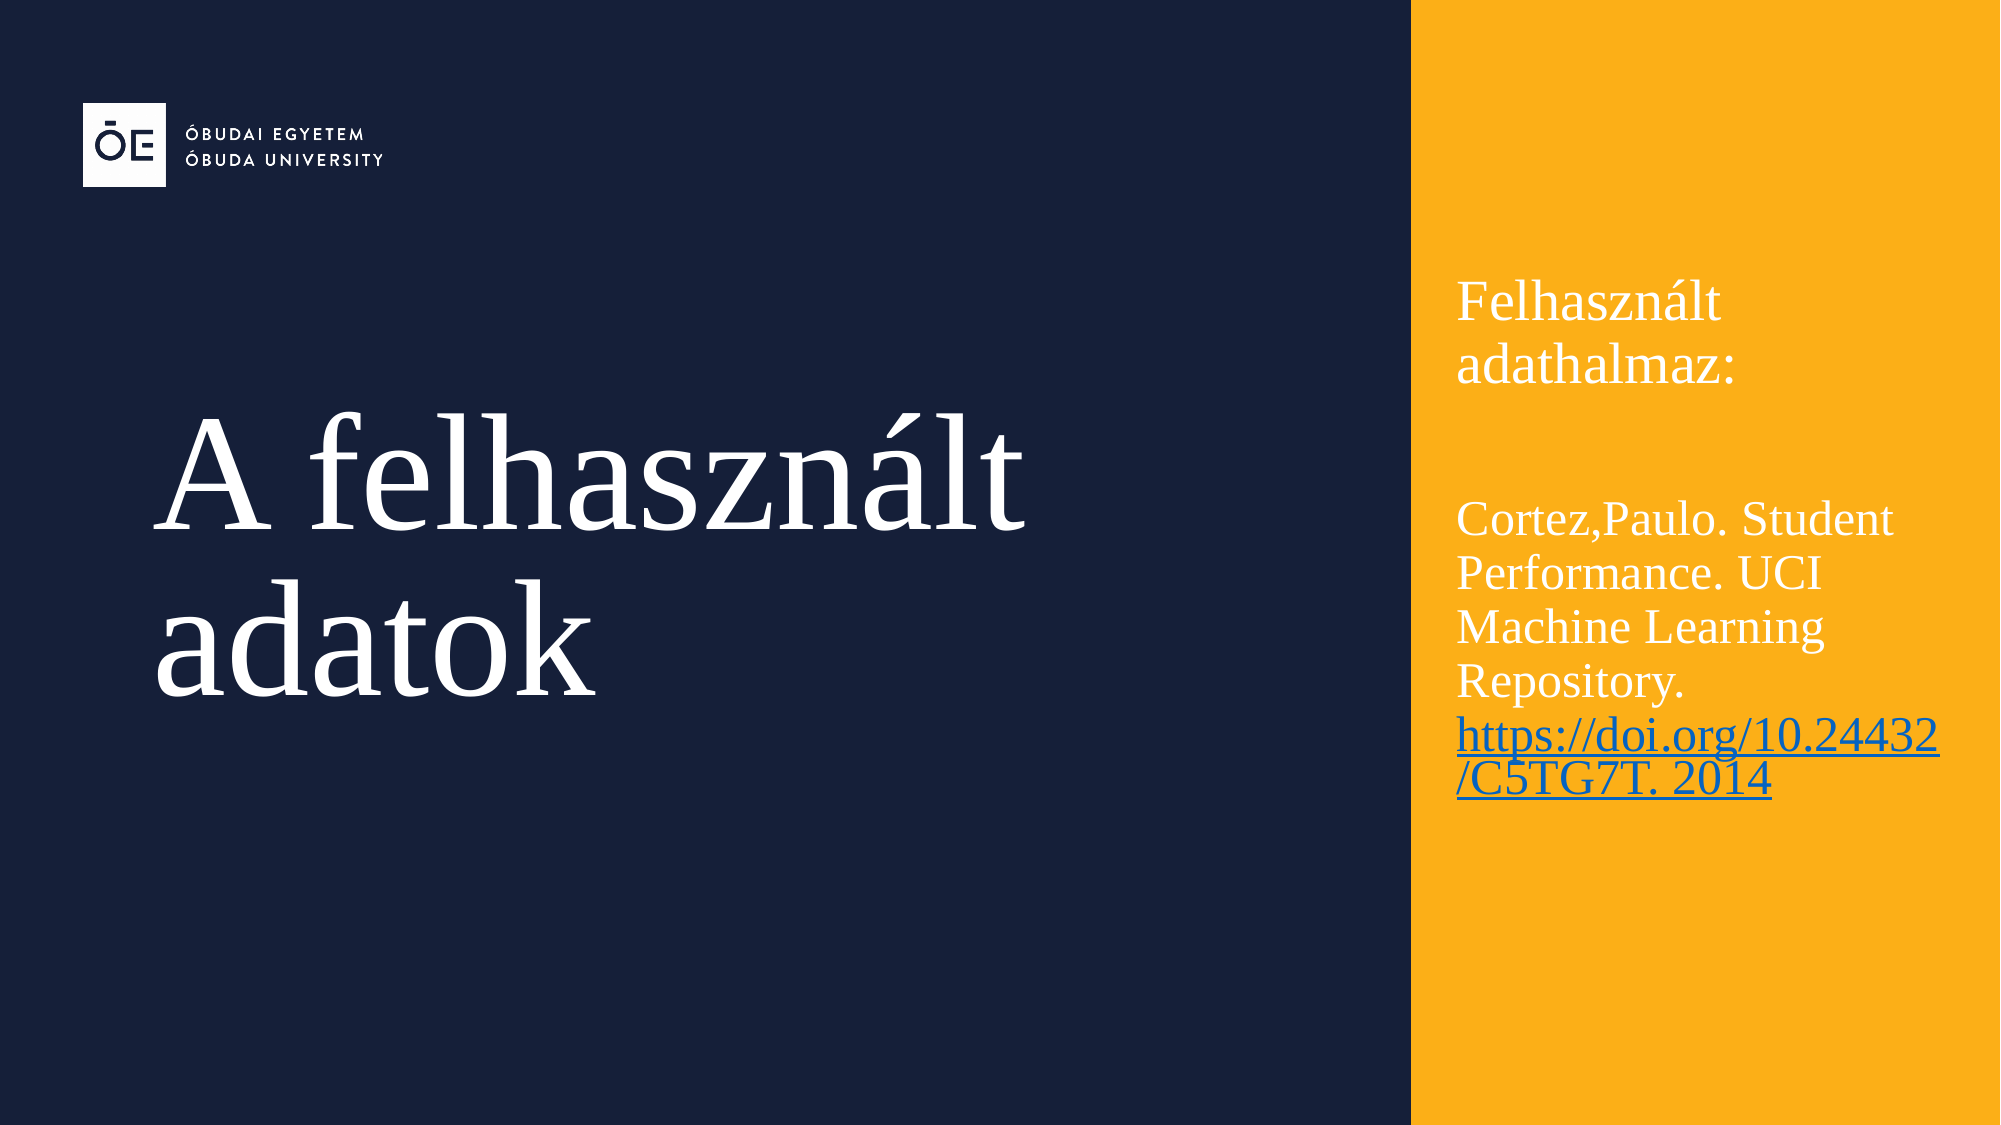

Felhasznált adathalmaz:

Cortez,Paulo. Student Performance. UCI Machine Learning Repository. https://doi.org/10.24432/C5TG7T. 2014

# A felhasznált adatok